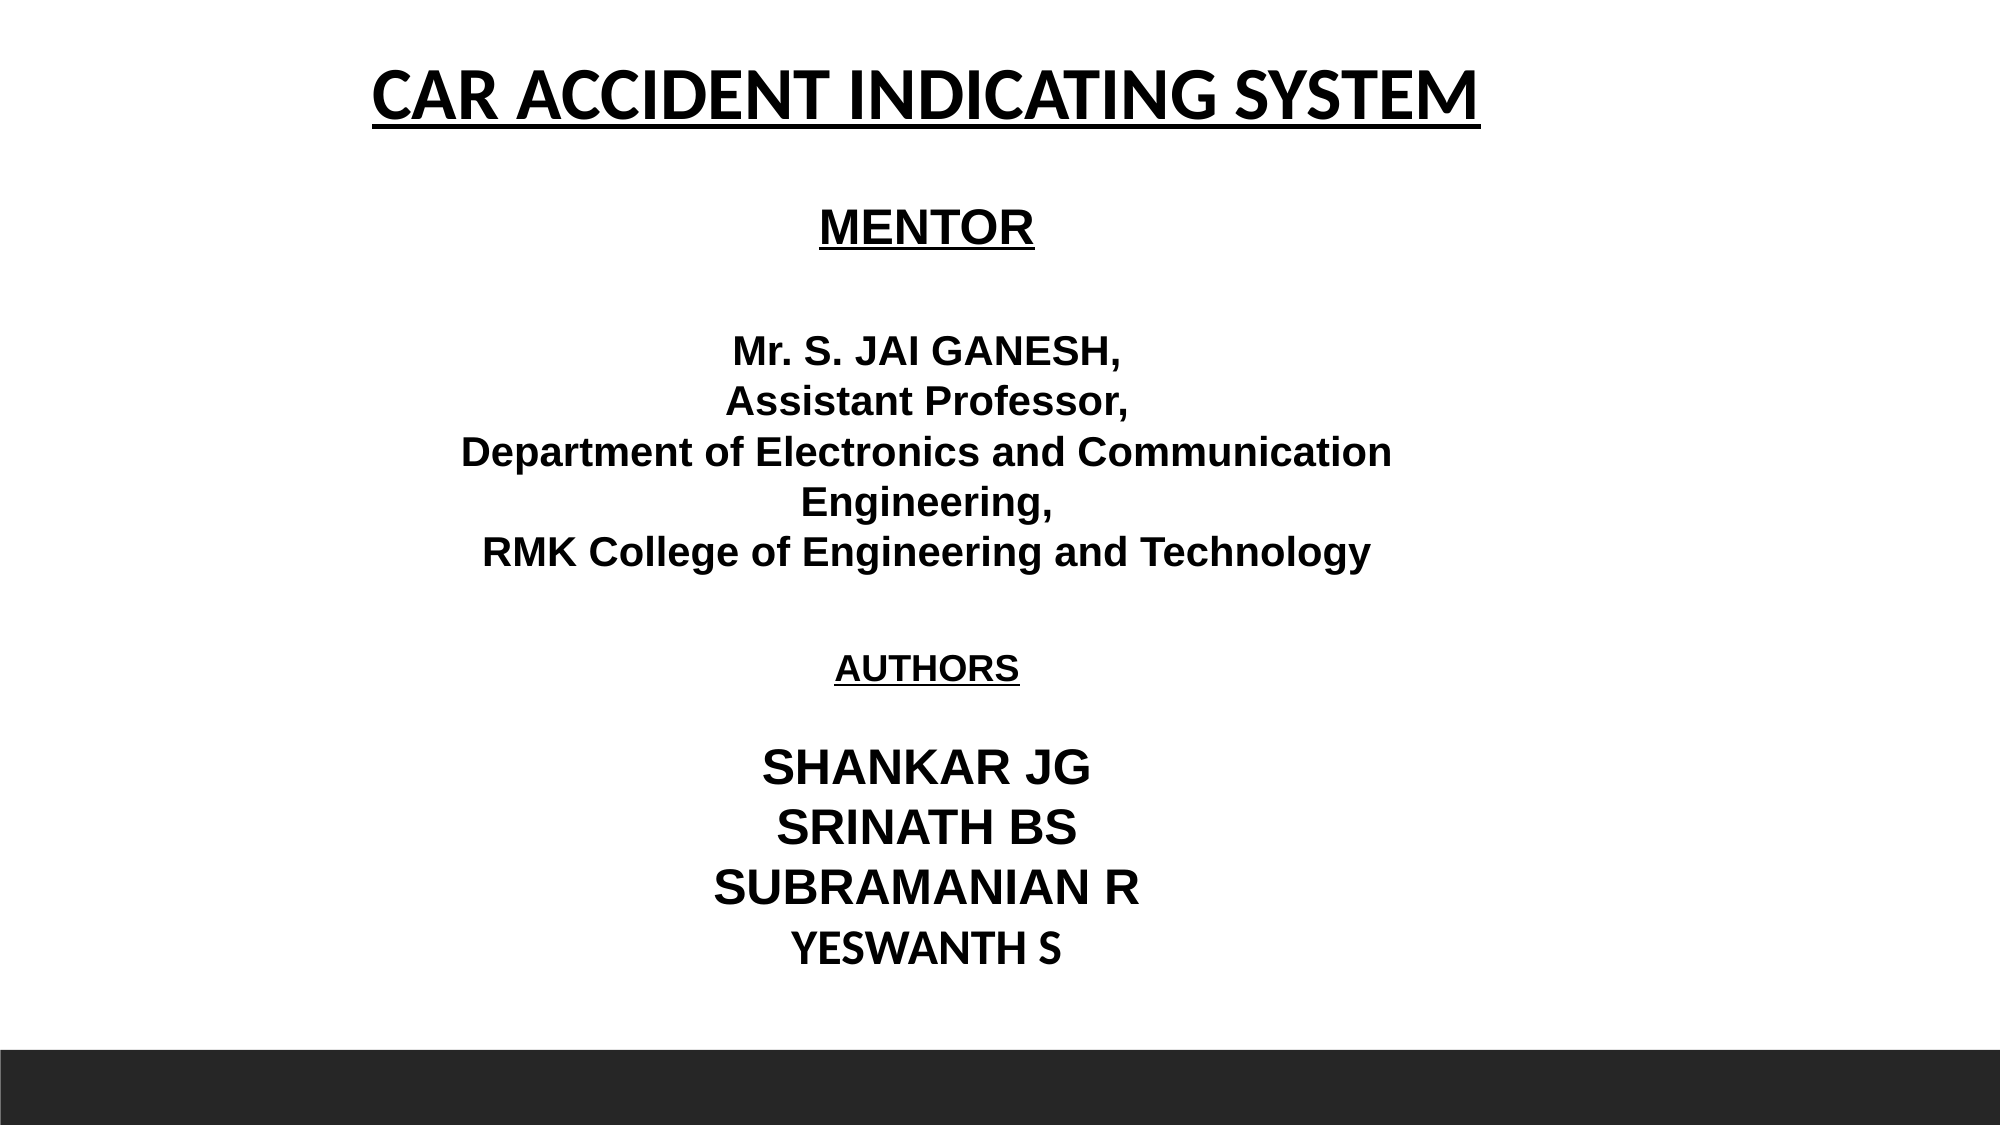

CAR ACCIDENT INDICATING SYSTEM

MENTOR

Mr. S. JAI GANESH,
Assistant Professor,
Department of Electronics and Communication Engineering,
RMK College of Engineering and Technology

AUTHORS

SHANKAR JG
SRINATH BS
SUBRAMANIAN R
YESWANTH S